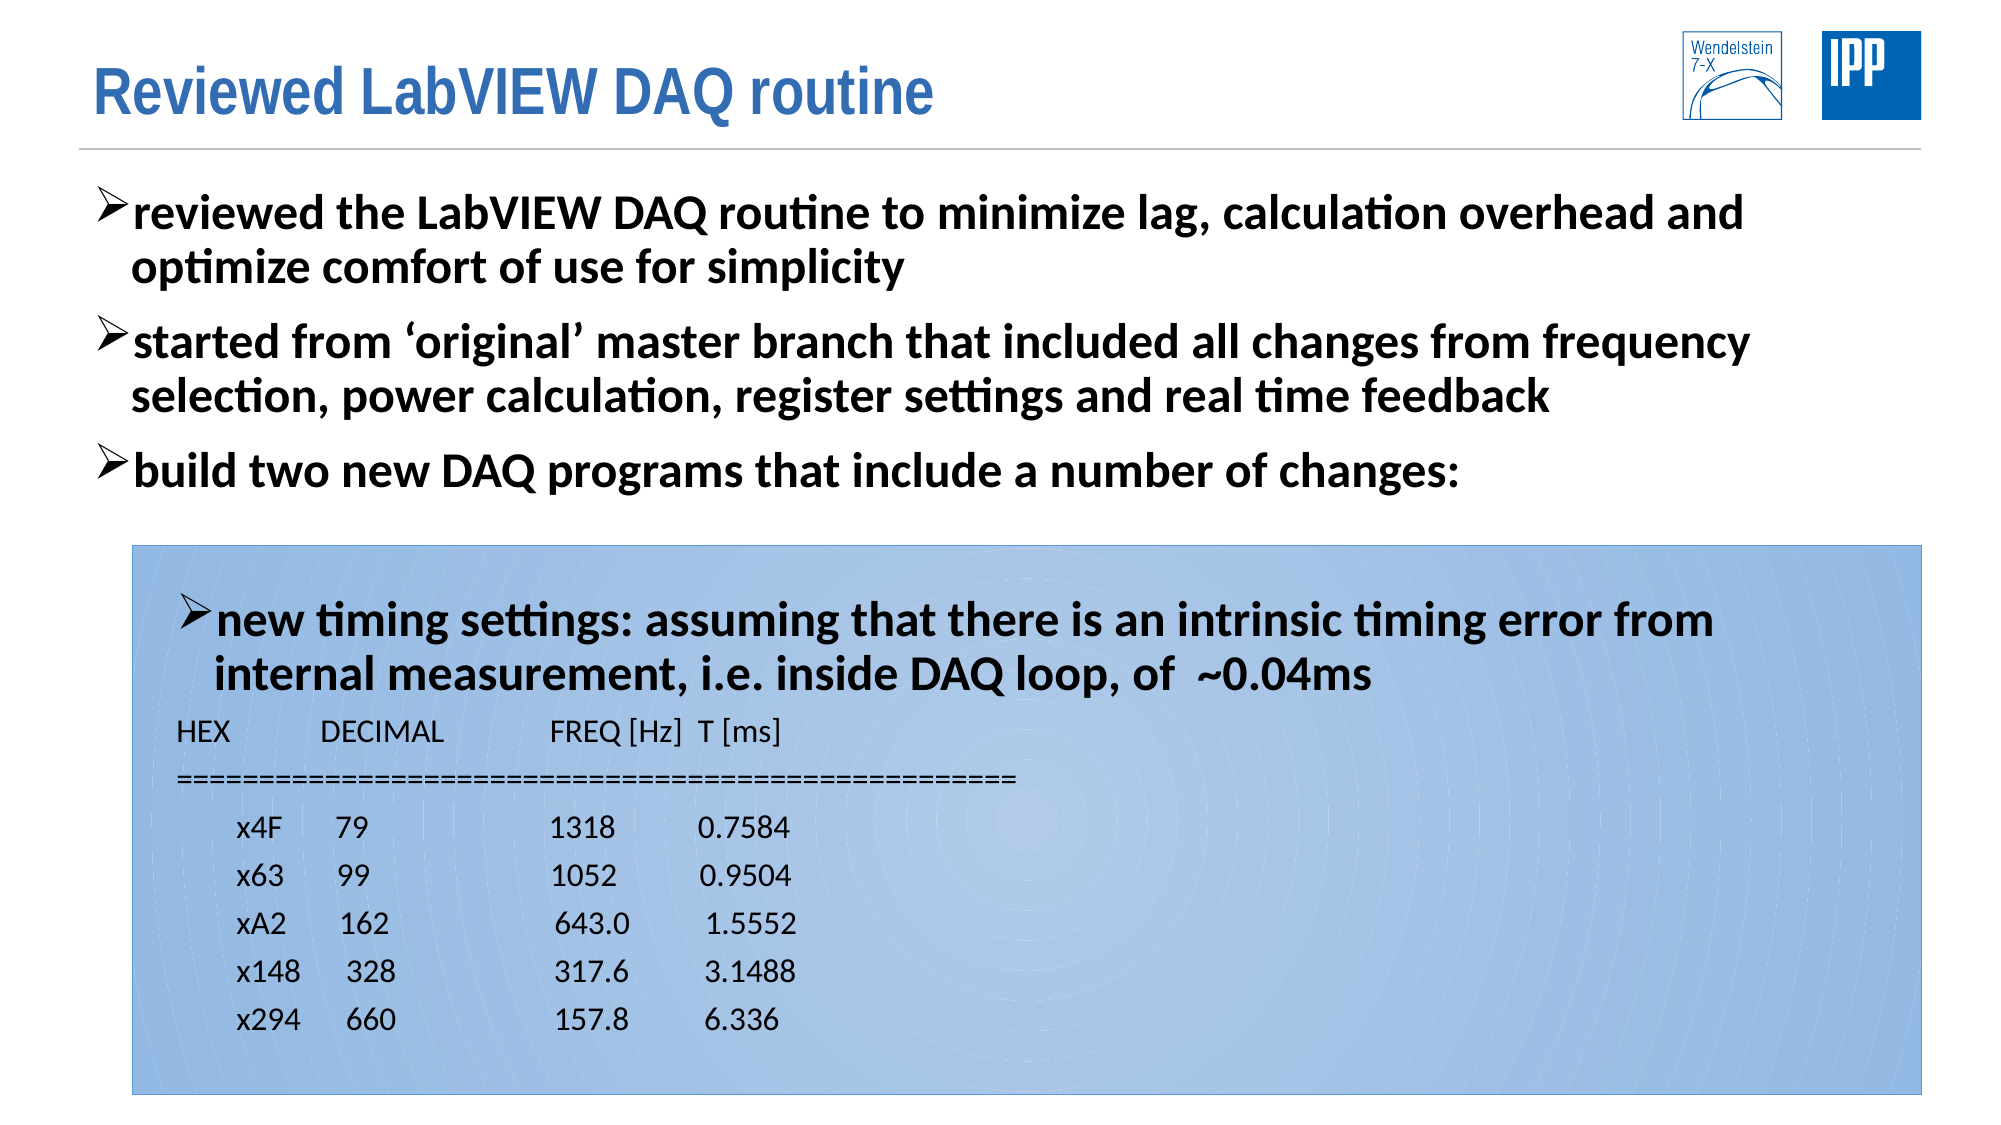

# Reviewed LabVIEW DAQ routine
reviewed the LabVIEW DAQ routine to minimize lag, calculation overhead and optimize comfort of use for simplicity
started from ‘original’ master branch that included all changes from frequency selection, power calculation, register settings and real time feedback
build two new DAQ programs that include a number of changes:

new timing settings: assuming that there is an intrinsic timing error from internal measurement, i.e. inside DAQ loop, of  ~0.04ms
HEX            DECIMAL              FREQ [Hz]  T [ms]
===================================================
        x4F       79                        1318           0.7584
        x63       99                        1052           0.9504
        xA2       162                      643.0          1.5552
        x148      328                     317.6          3.1488
        x294      660                     157.8          6.336